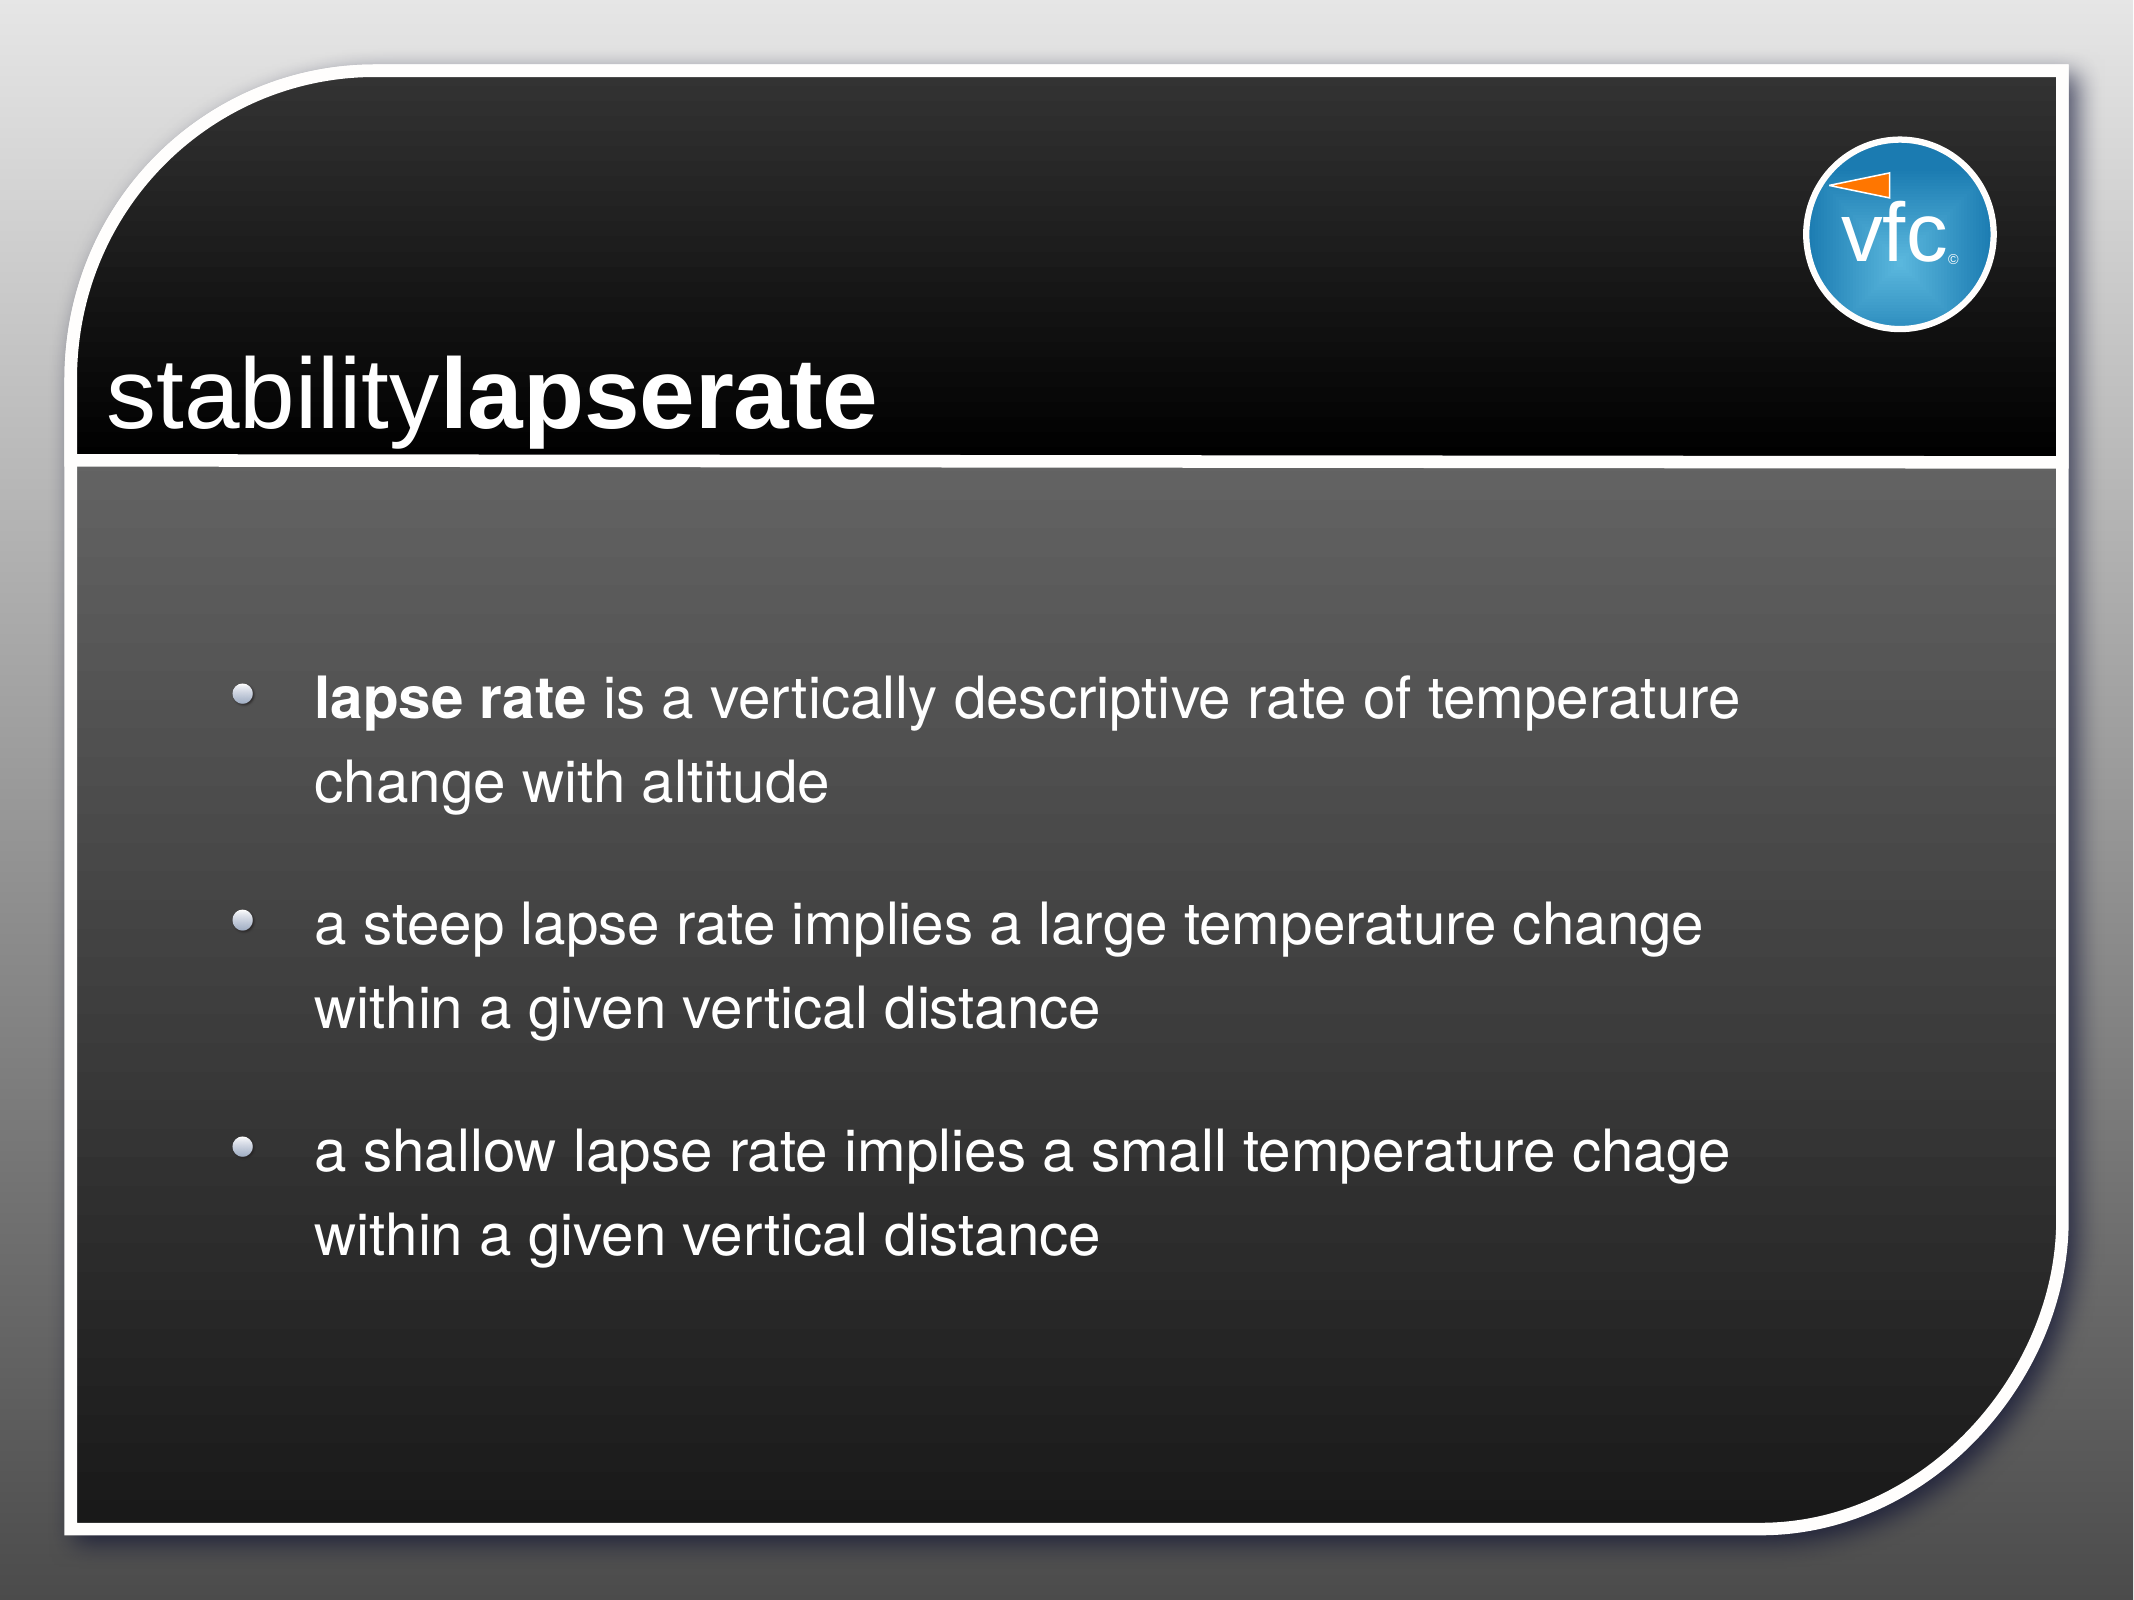

vfc©

# stabilitylapserate

lapse rate is a vertically descriptive rate of temperature change with altitude
a steep lapse rate implies a large temperature change within a given vertical distance
a shallow lapse rate implies a small temperature chage within a given vertical distance